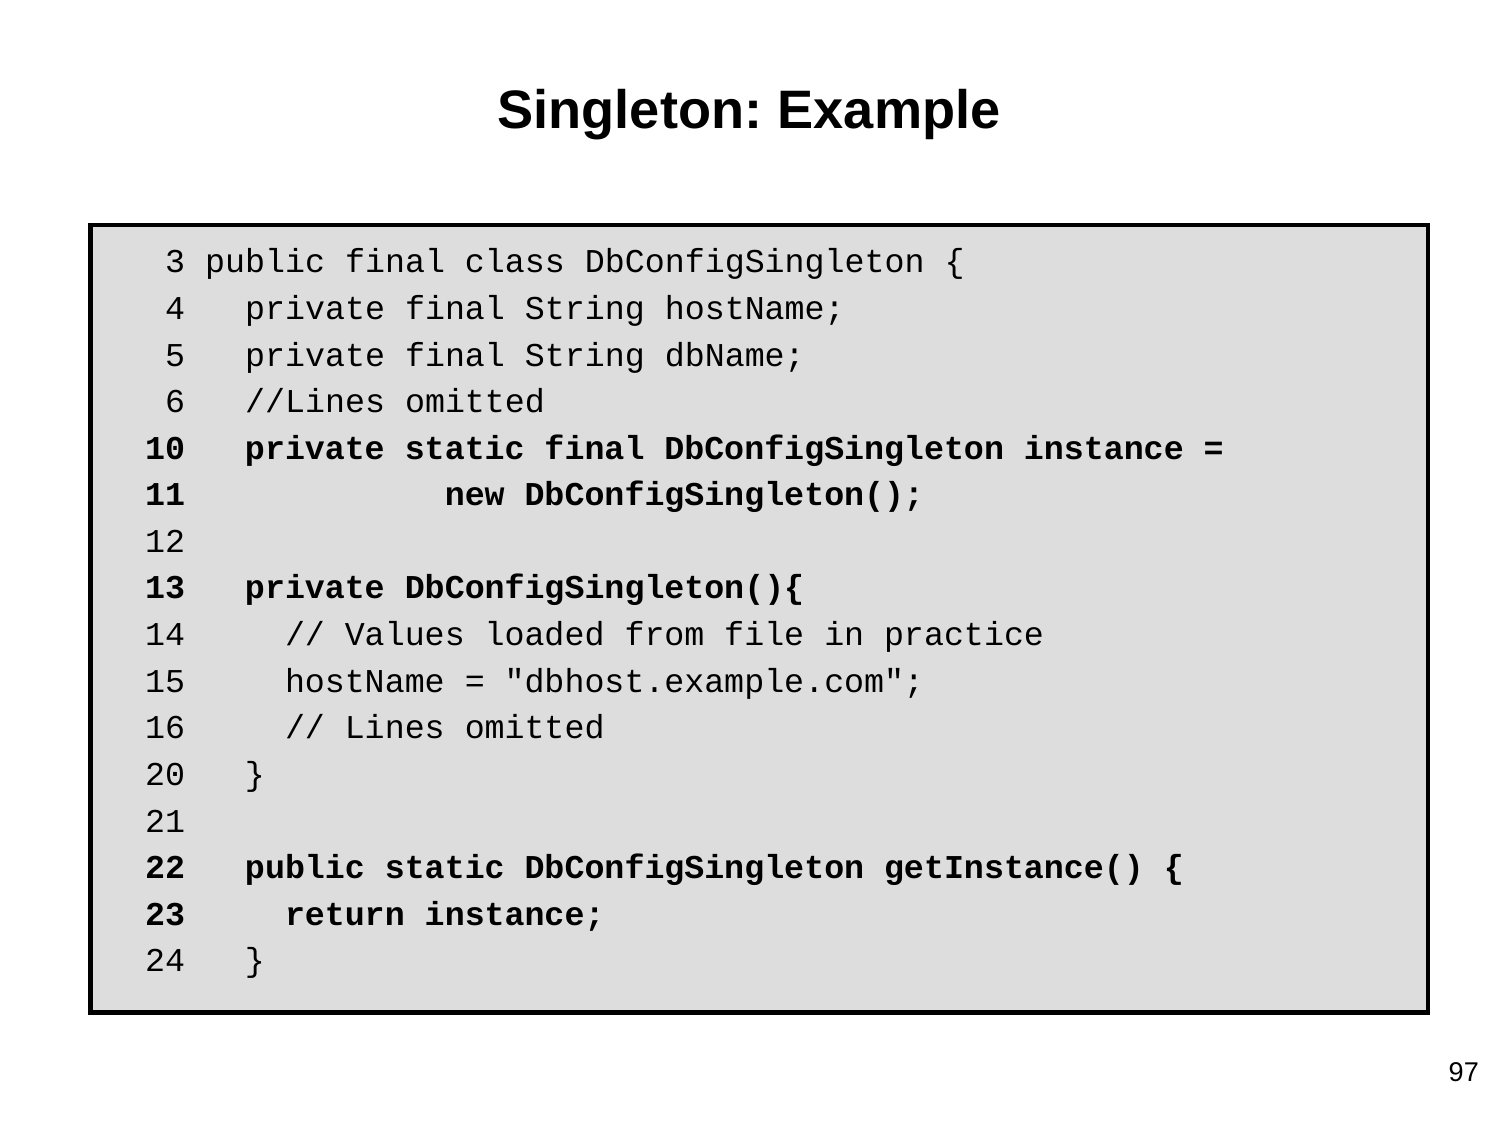

# Singleton: Example

 3 public final class DbConfigSingleton {
 4   private final String hostName;
 5   private final String dbName;
 6   //Lines omitted
10   private static final DbConfigSingleton instance =
11             new DbConfigSingleton();
12
13   private DbConfigSingleton(){
14     // Values loaded from file in practice
15     hostName = "dbhost.example.com";
16     // Lines omitted
20   }
21
22   public static DbConfigSingleton getInstance() {
23     return instance;
24   }
97